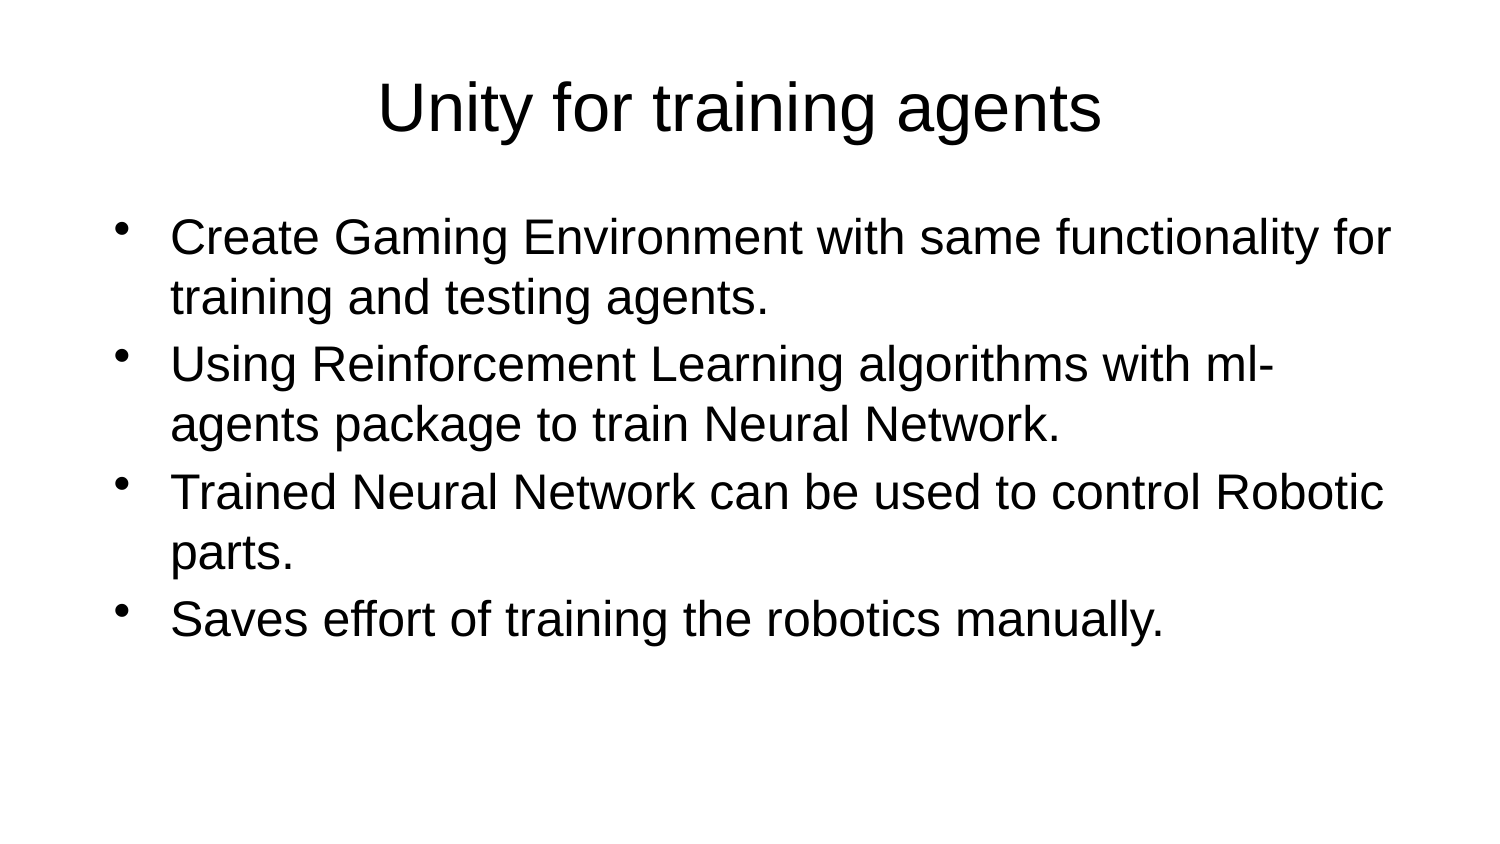

# Unity for training agents
Create Gaming Environment with same functionality for training and testing agents.
Using Reinforcement Learning algorithms with ml-agents package to train Neural Network.
Trained Neural Network can be used to control Robotic parts.
Saves effort of training the robotics manually.